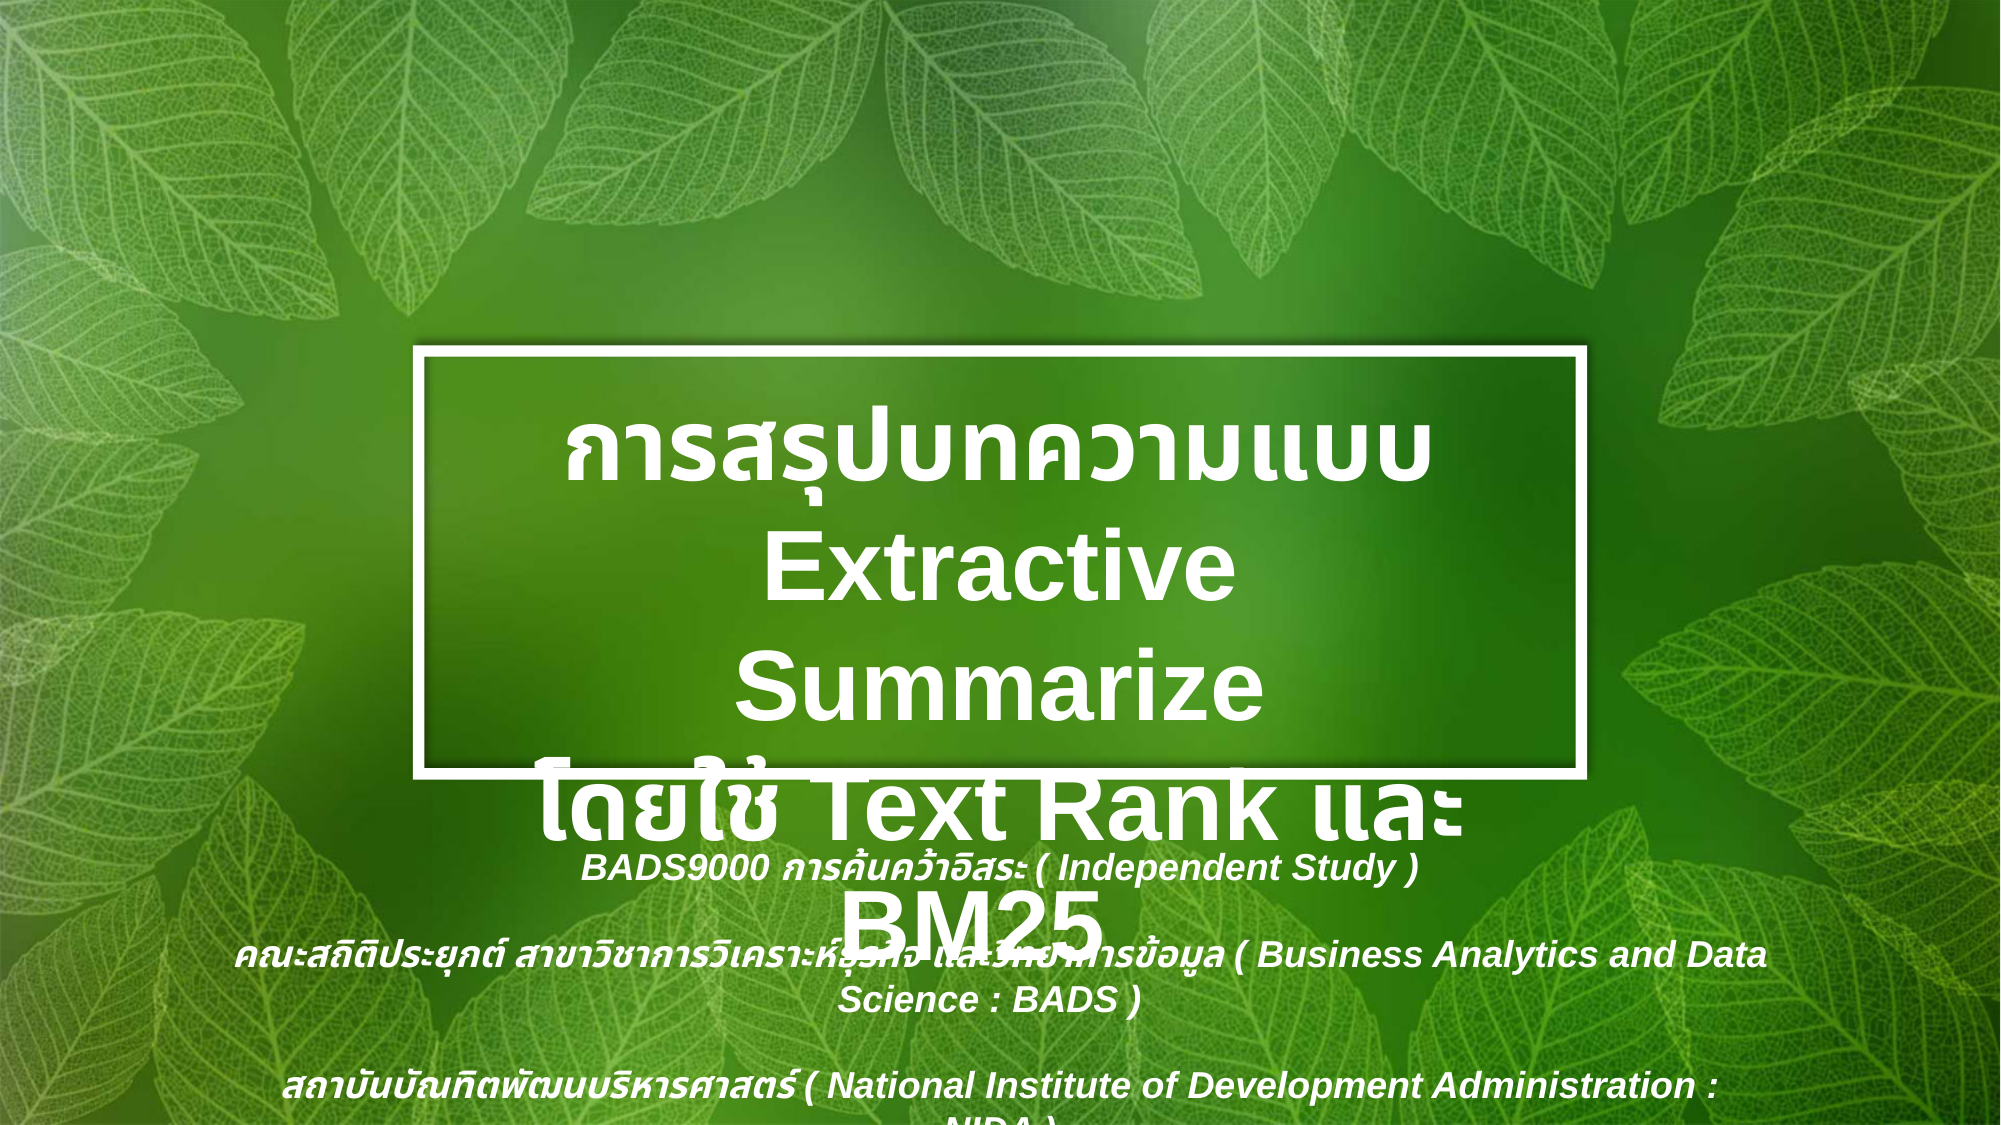

การสรุปบทความแบบ
Extractive Summarize
โดยใช้ Text Rank และ BM25
BADS9000 การค้นคว้าอิสระ ( Independent Study )
คณะสถิติประยุกต์ สาขาวิชาการวิเคราะห์ธุรกิจ และวิทยาการข้อมูล ( Business Analytics and Data Science : BADS )
สถาบันบัณทิตพัฒนบริหารศาสตร์ ( National Institute of Development Administration : NIDA )